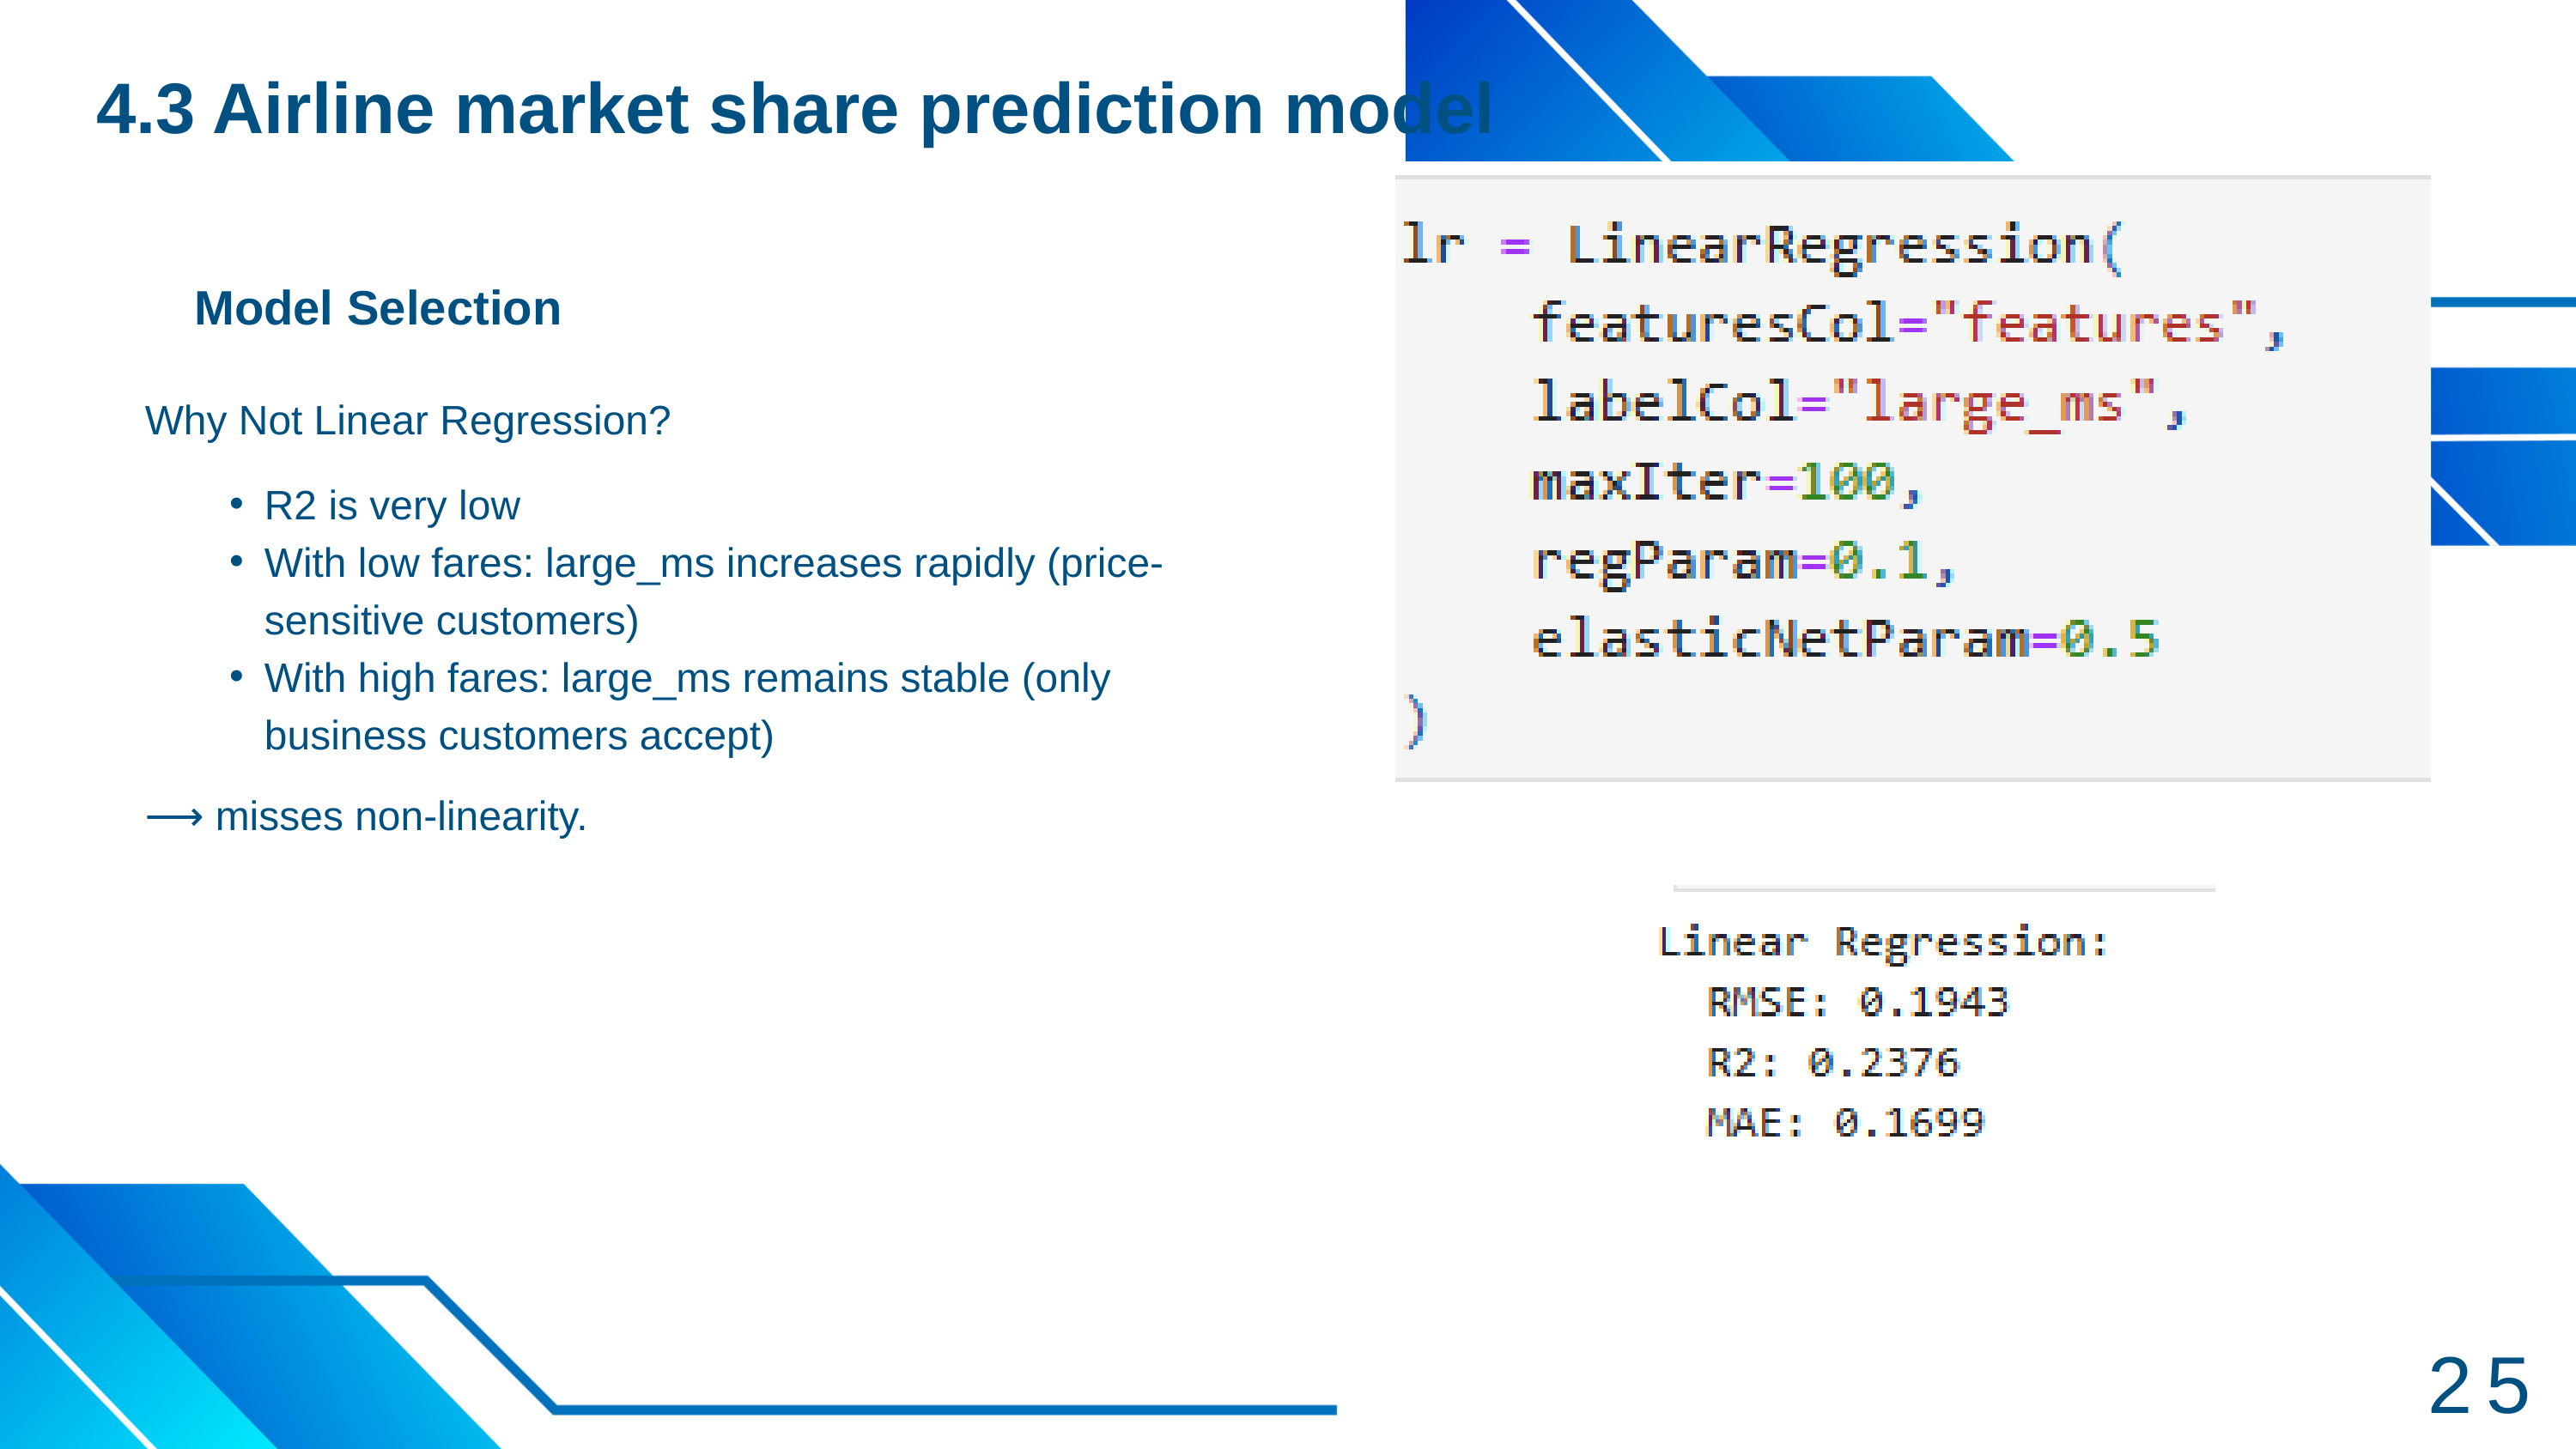

4.3 Airline market share prediction model

Model Selection
Why Not Linear Regression?

R2 is very low
With low fares: large_ms increases rapidly (price-sensitive customers)
With high fares: large_ms remains stable (only business customers accept)
⟶ misses non-linearity.

25